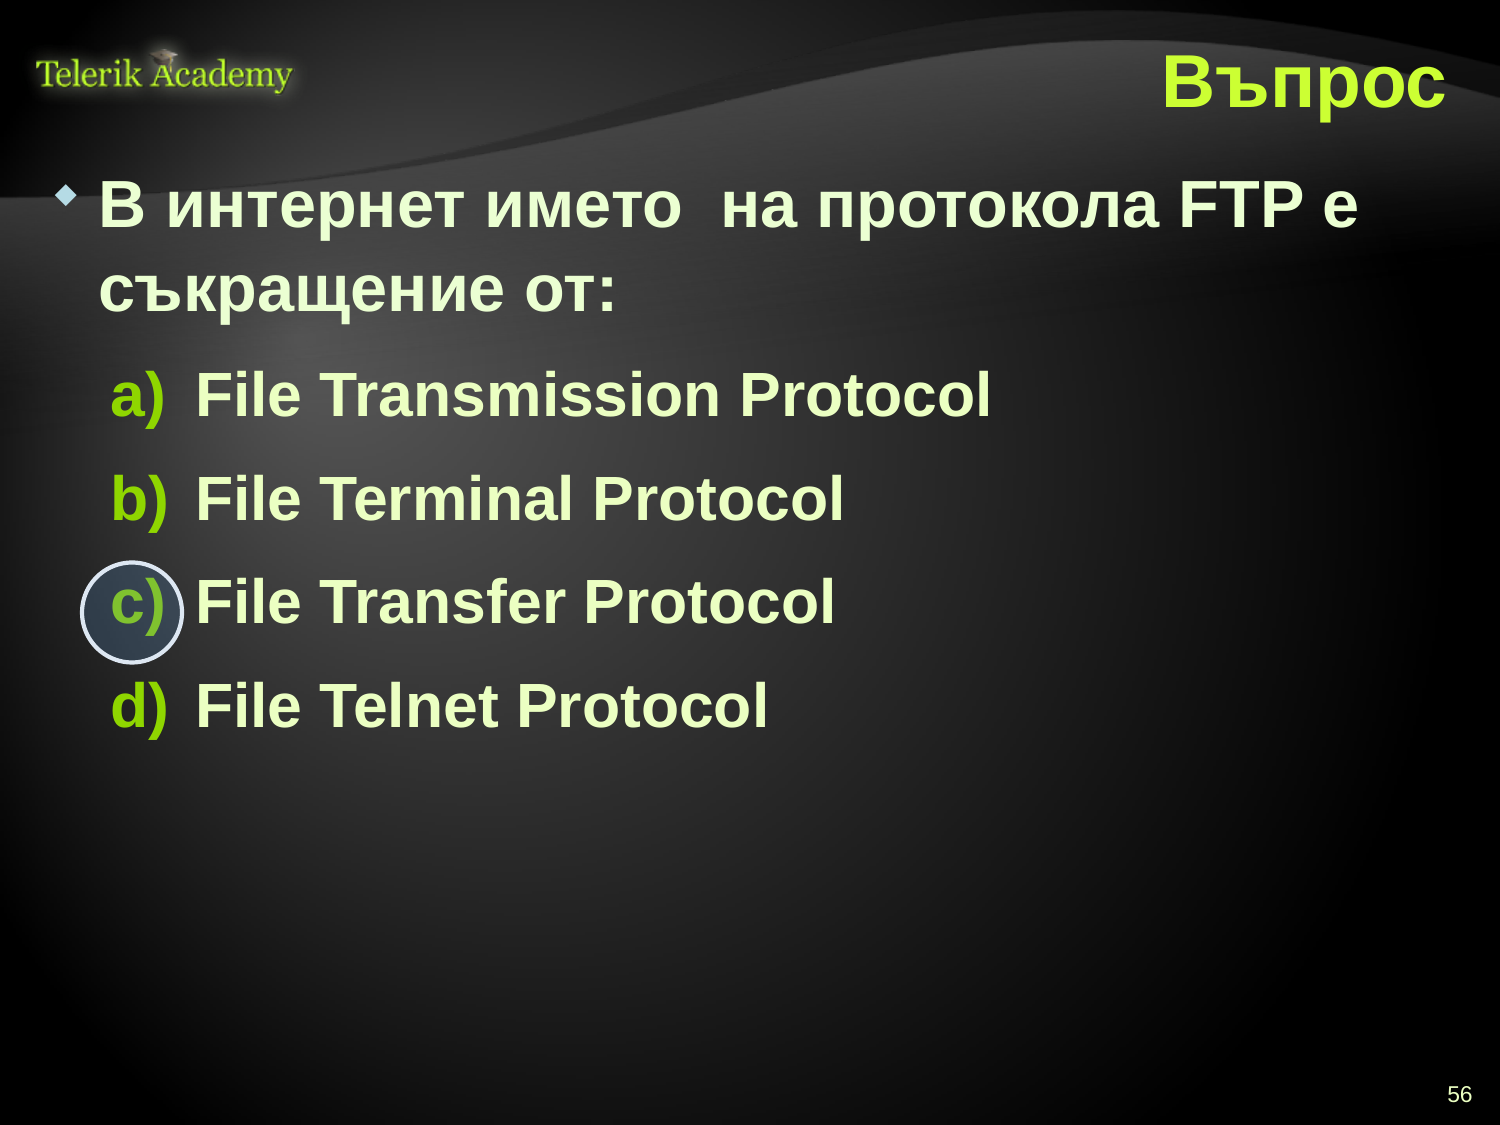

# Въпрос
В интернет името  на протокола FTP е съкращение от:
File Transmission Protocol
File Terminal Protocol
File Transfer Protocol
File Telnet Protocol

56